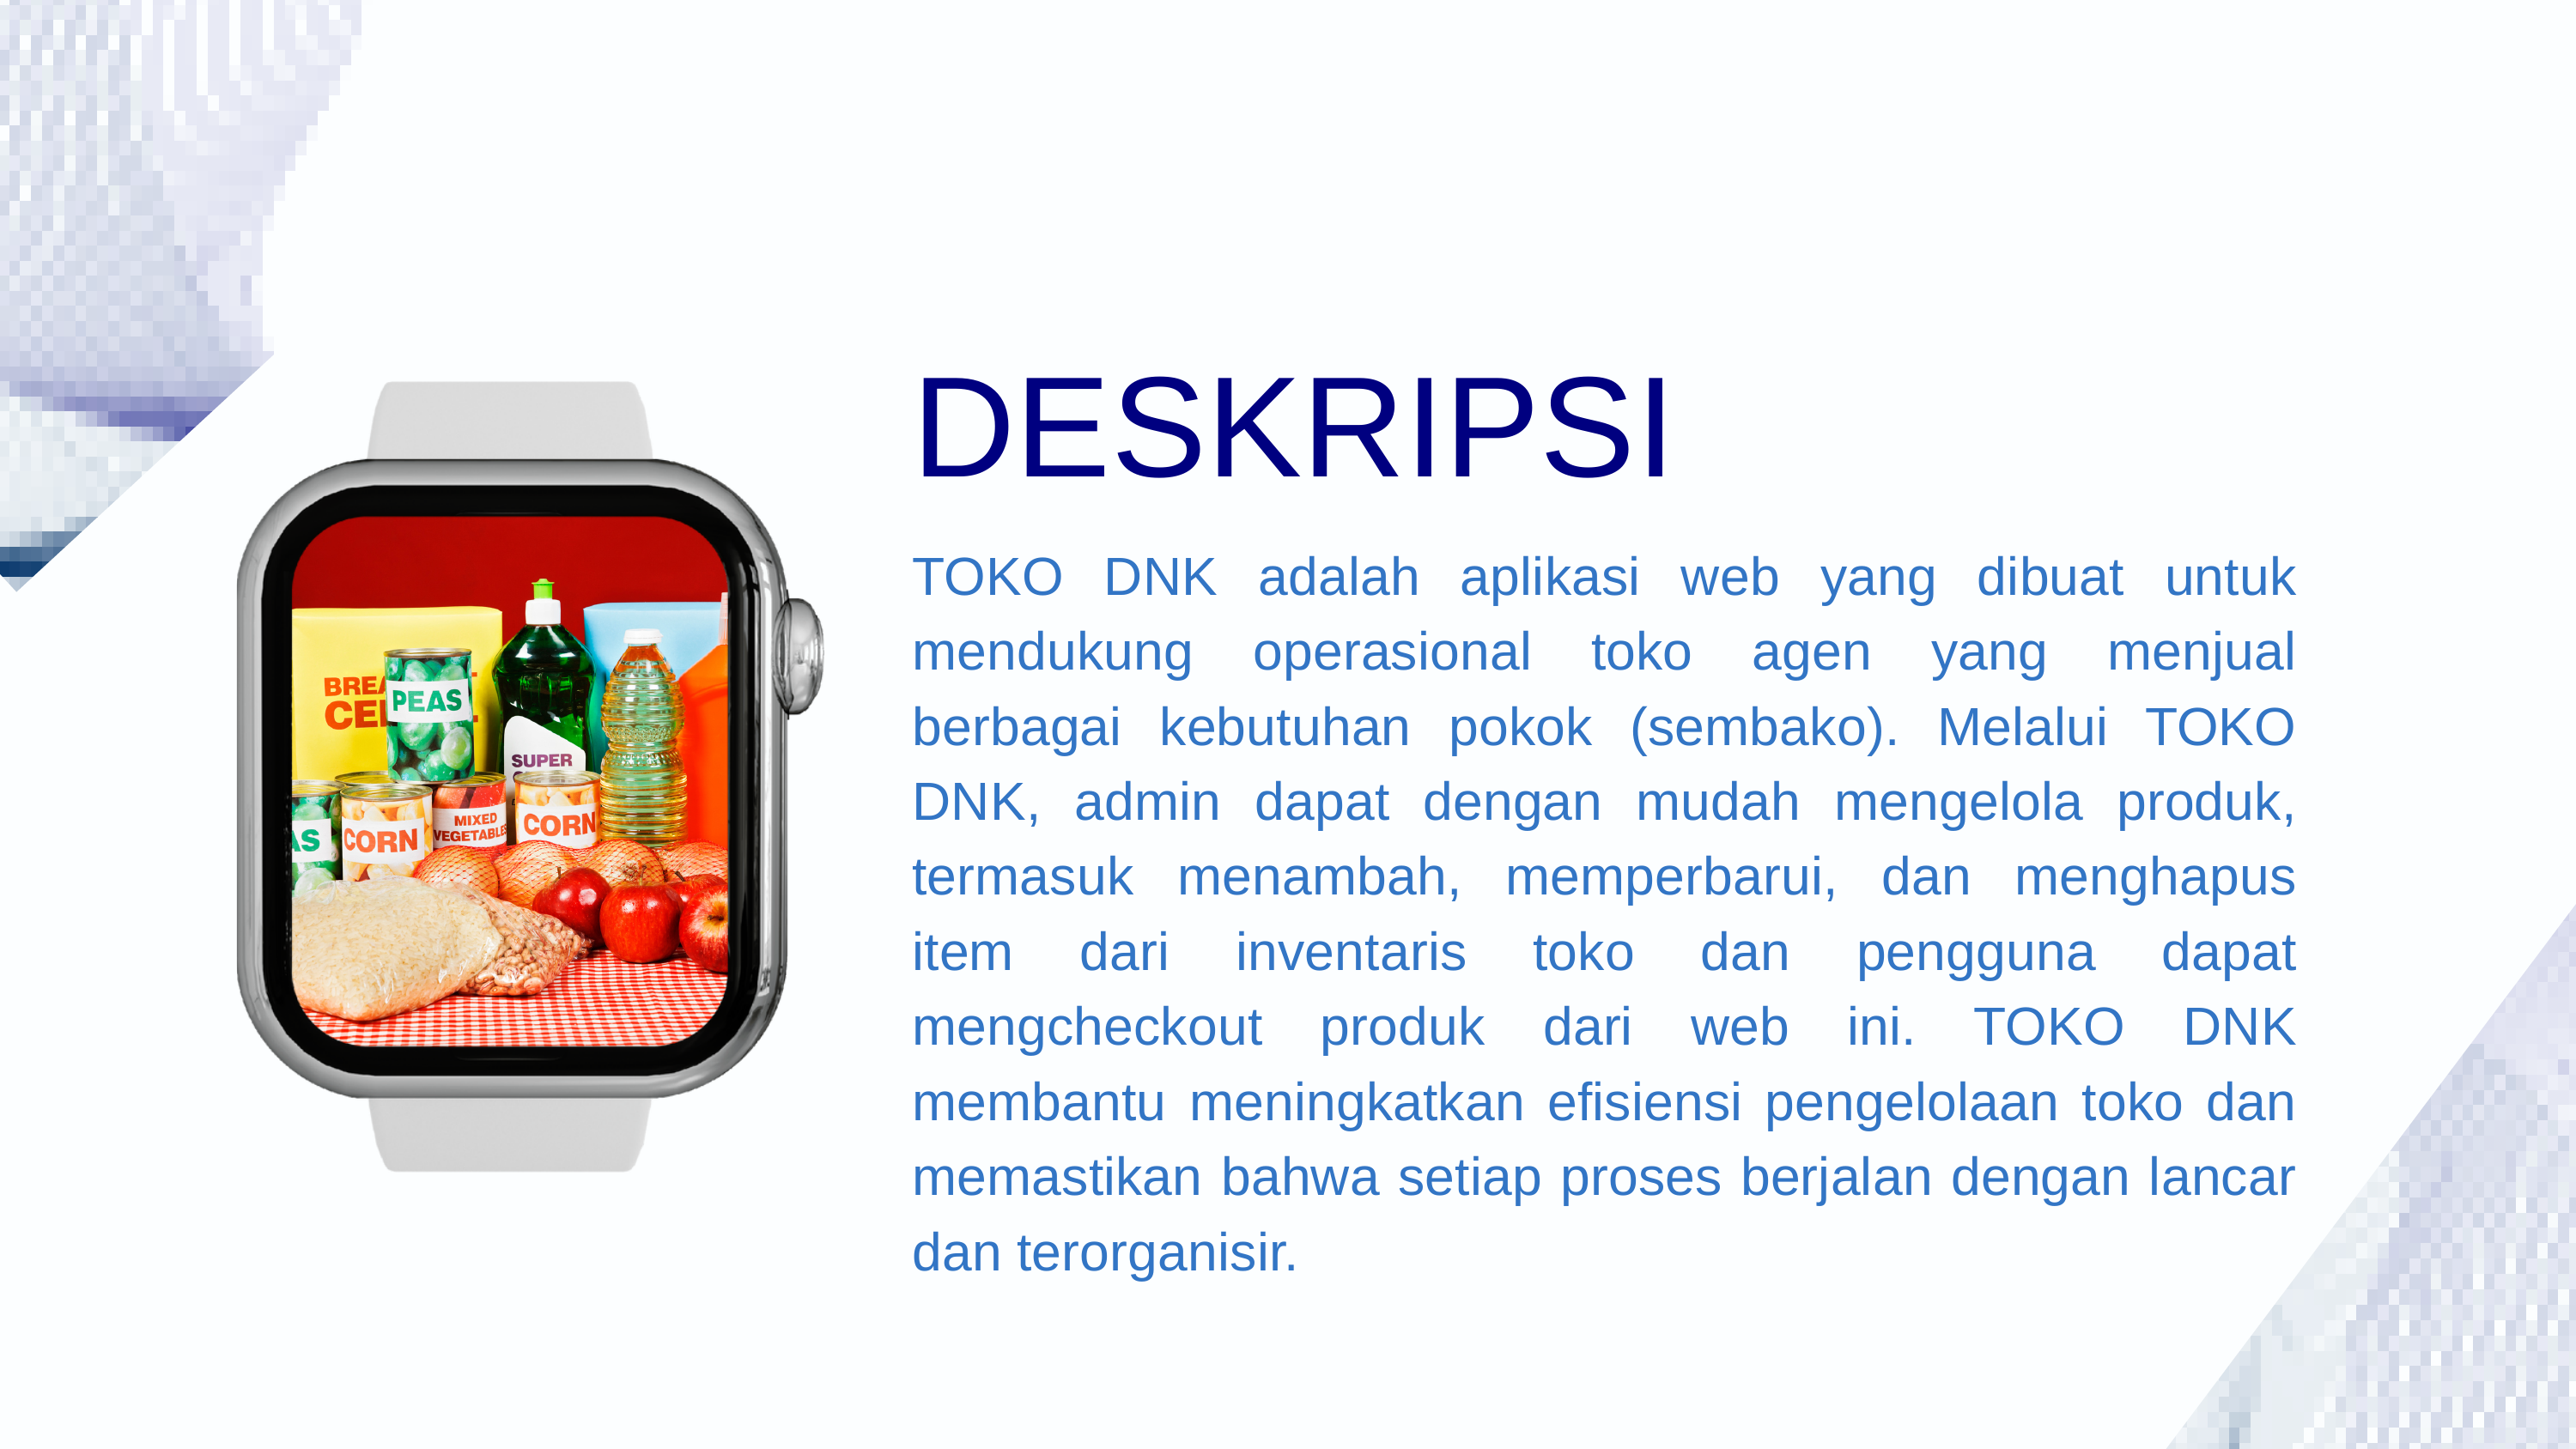

DESKRIPSI

TOKO DNK adalah aplikasi web yang dibuat untuk mendukung operasional toko agen yang menjual berbagai kebutuhan pokok (sembako). Melalui TOKO DNK, admin dapat dengan mudah mengelola produk, termasuk menambah, memperbarui, dan menghapus item dari inventaris toko dan pengguna dapat mengcheckout produk dari web ini. TOKO DNK membantu meningkatkan efisiensi pengelolaan toko dan memastikan bahwa setiap proses berjalan dengan lancar dan terorganisir.